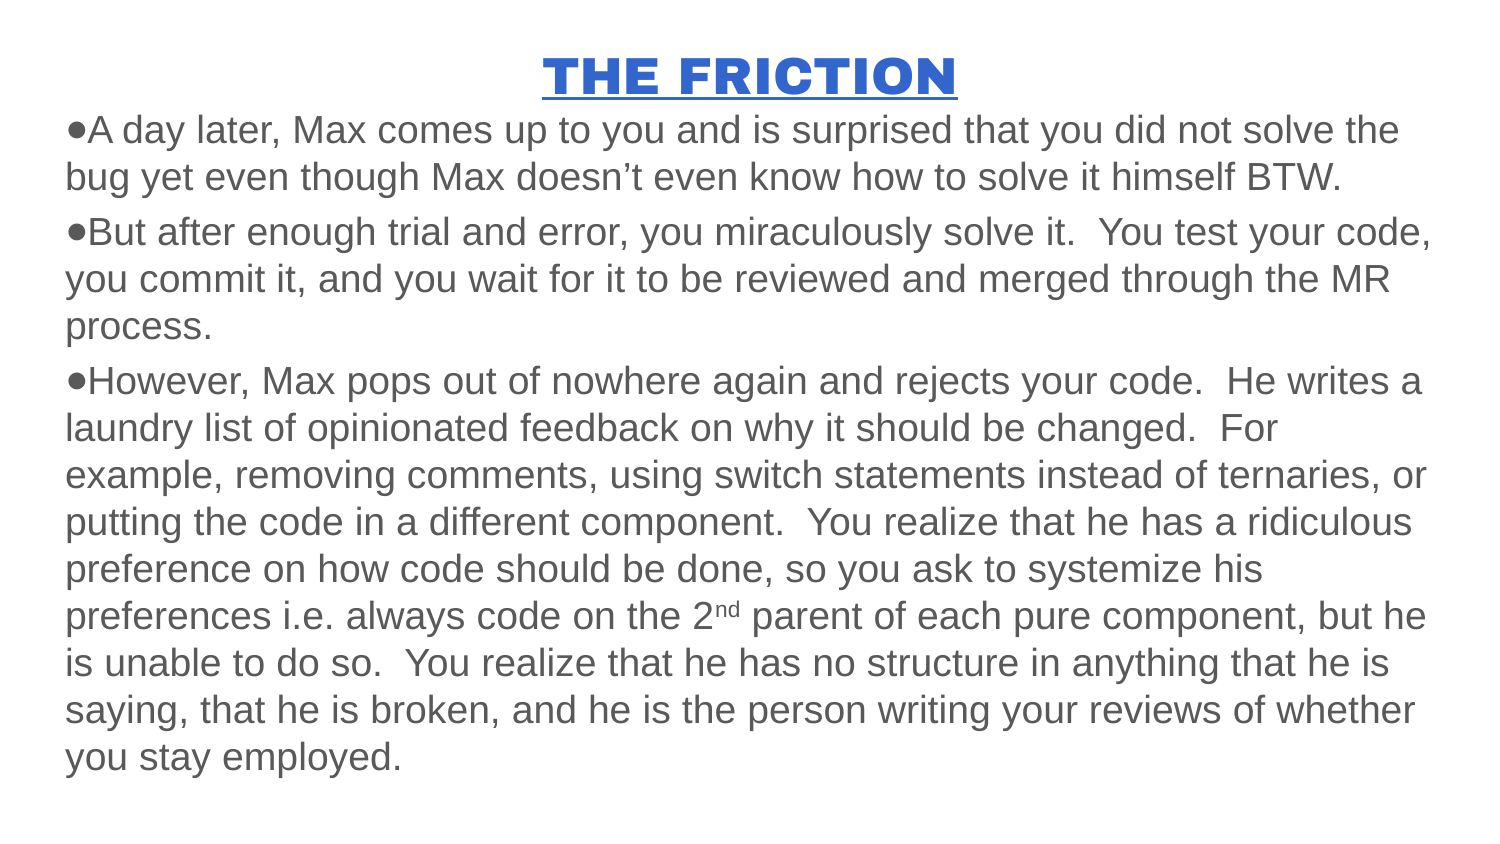

# THE FRICTION
A day later, Max comes up to you and is surprised that you did not solve the bug yet even though Max doesn’t even know how to solve it himself BTW.
But after enough trial and error, you miraculously solve it.  You test your code, you commit it, and you wait for it to be reviewed and merged through the MR process.
However, Max pops out of nowhere again and rejects your code.  He writes a laundry list of opinionated feedback on why it should be changed.  For example, removing comments, using switch statements instead of ternaries, or putting the code in a different component.  You realize that he has a ridiculous preference on how code should be done, so you ask to systemize his preferences i.e. always code on the 2nd parent of each pure component, but he is unable to do so.  You realize that he has no structure in anything that he is saying, that he is broken, and he is the person writing your reviews of whether you stay employed.